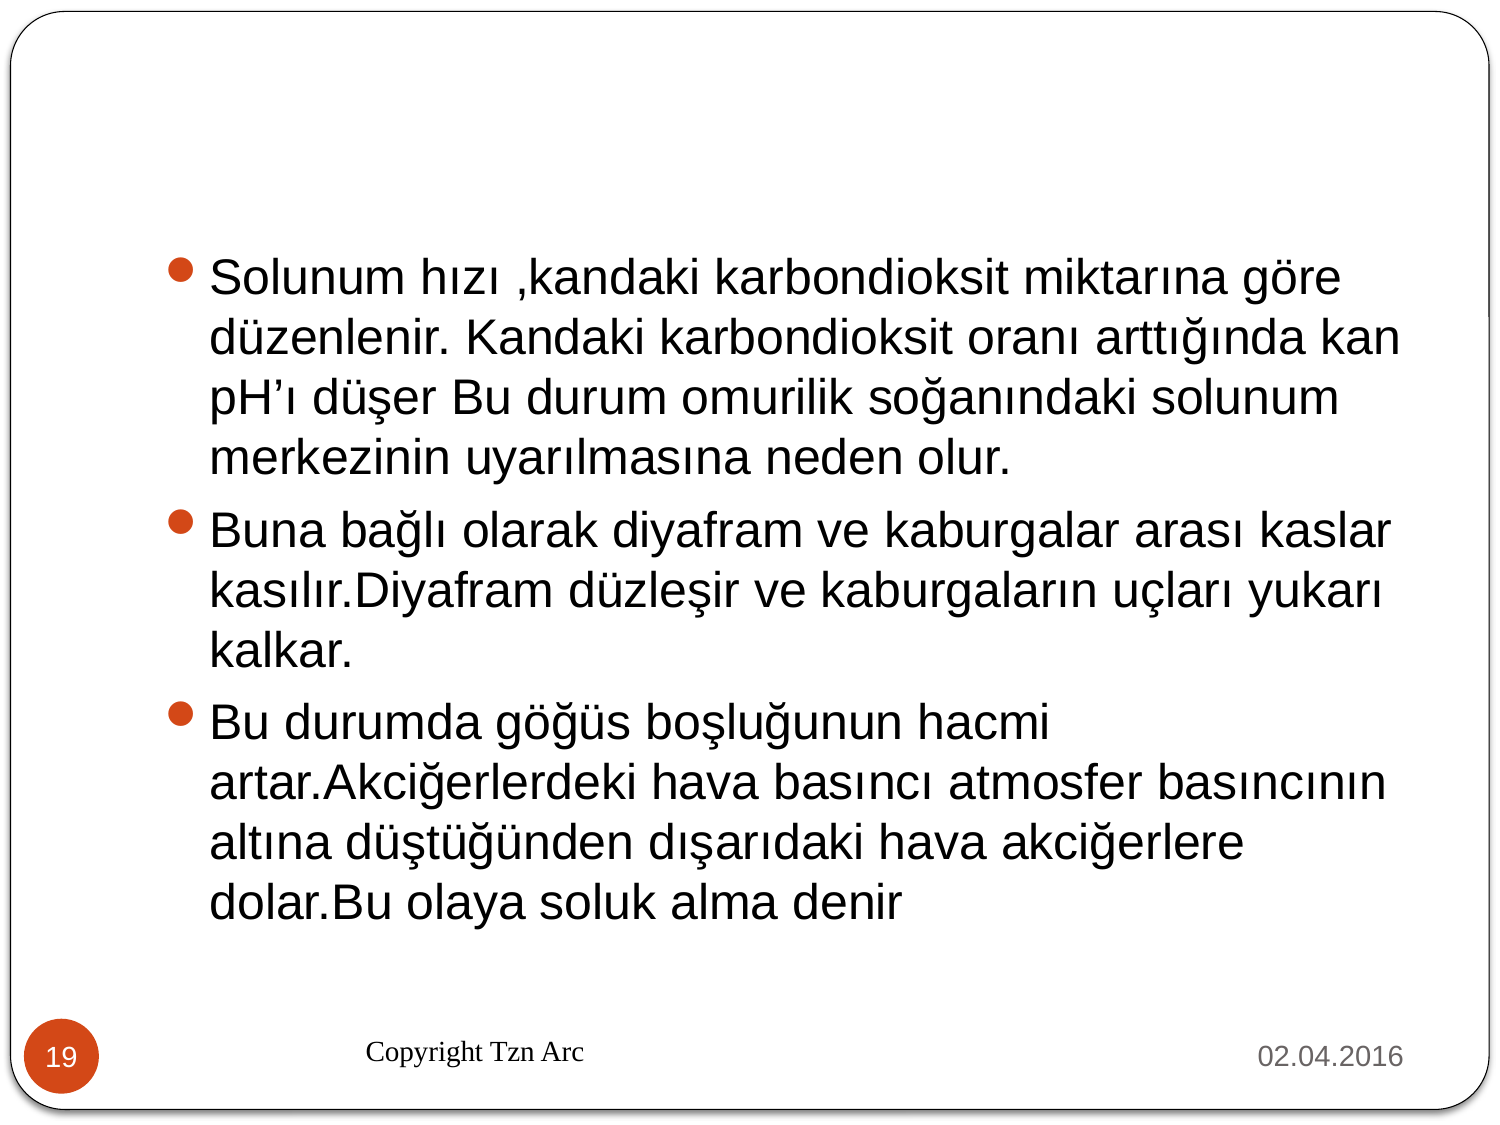

#
Solunum hızı ,kandaki karbondioksit miktarına göre düzenlenir. Kandaki karbondioksit oranı arttığında kan pH’ı düşer Bu durum omurilik soğanındaki solunum merkezinin uyarılmasına neden olur.
Buna bağlı olarak diyafram ve kaburgalar arası kaslar kasılır.Diyafram düzleşir ve kaburgaların uçları yukarı kalkar.
Bu durumda göğüs boşluğunun hacmi artar.Akciğerlerdeki hava basıncı atmosfer basıncının altına düştüğünden dışarıdaki hava akciğerlere dolar.Bu olaya soluk alma denir

Copyright Tzn Arc
02.04.2016
19